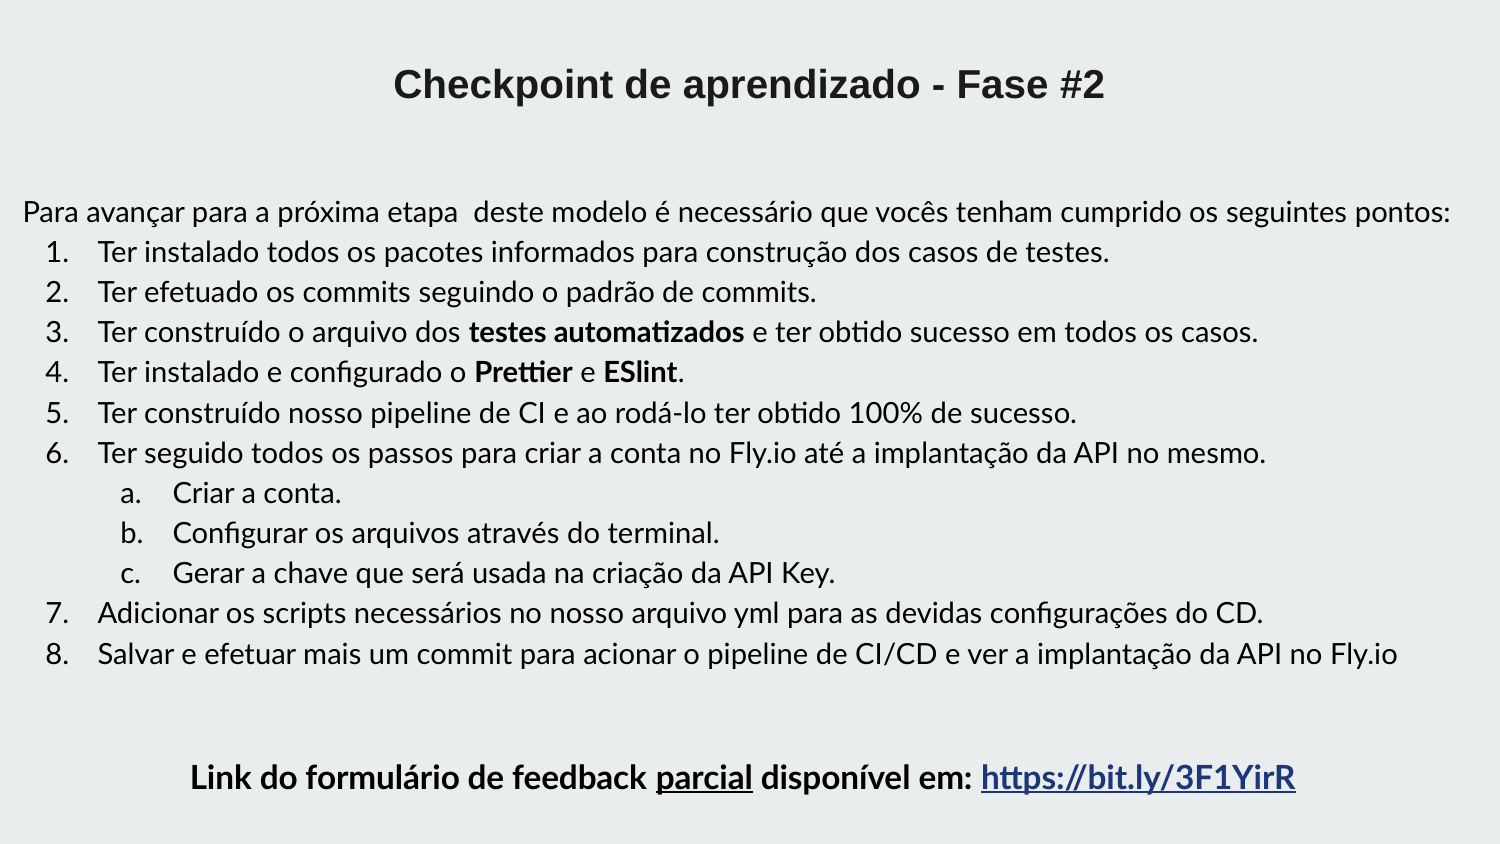

Checkpoint de aprendizado - Fase #2

Para avançar para a próxima etapa  deste modelo é necessário que vocês tenham cumprido os seguintes pontos:
Ter instalado todos os pacotes informados para construção dos casos de testes.
Ter efetuado os commits seguindo o padrão de commits.
Ter construído o arquivo dos testes automatizados e ter obtido sucesso em todos os casos.
Ter instalado e configurado o Prettier e ESlint.
Ter construído nosso pipeline de CI e ao rodá-lo ter obtido 100% de sucesso.
Ter seguido todos os passos para criar a conta no Fly.io até a implantação da API no mesmo.
Criar a conta.
Configurar os arquivos através do terminal.
Gerar a chave que será usada na criação da API Key.
Adicionar os scripts necessários no nosso arquivo yml para as devidas configurações do CD.
Salvar e efetuar mais um commit para acionar o pipeline de CI/CD e ver a implantação da API no Fly.io

Link do formulário de feedback parcial disponível em: https://bit.ly/3F1YirR